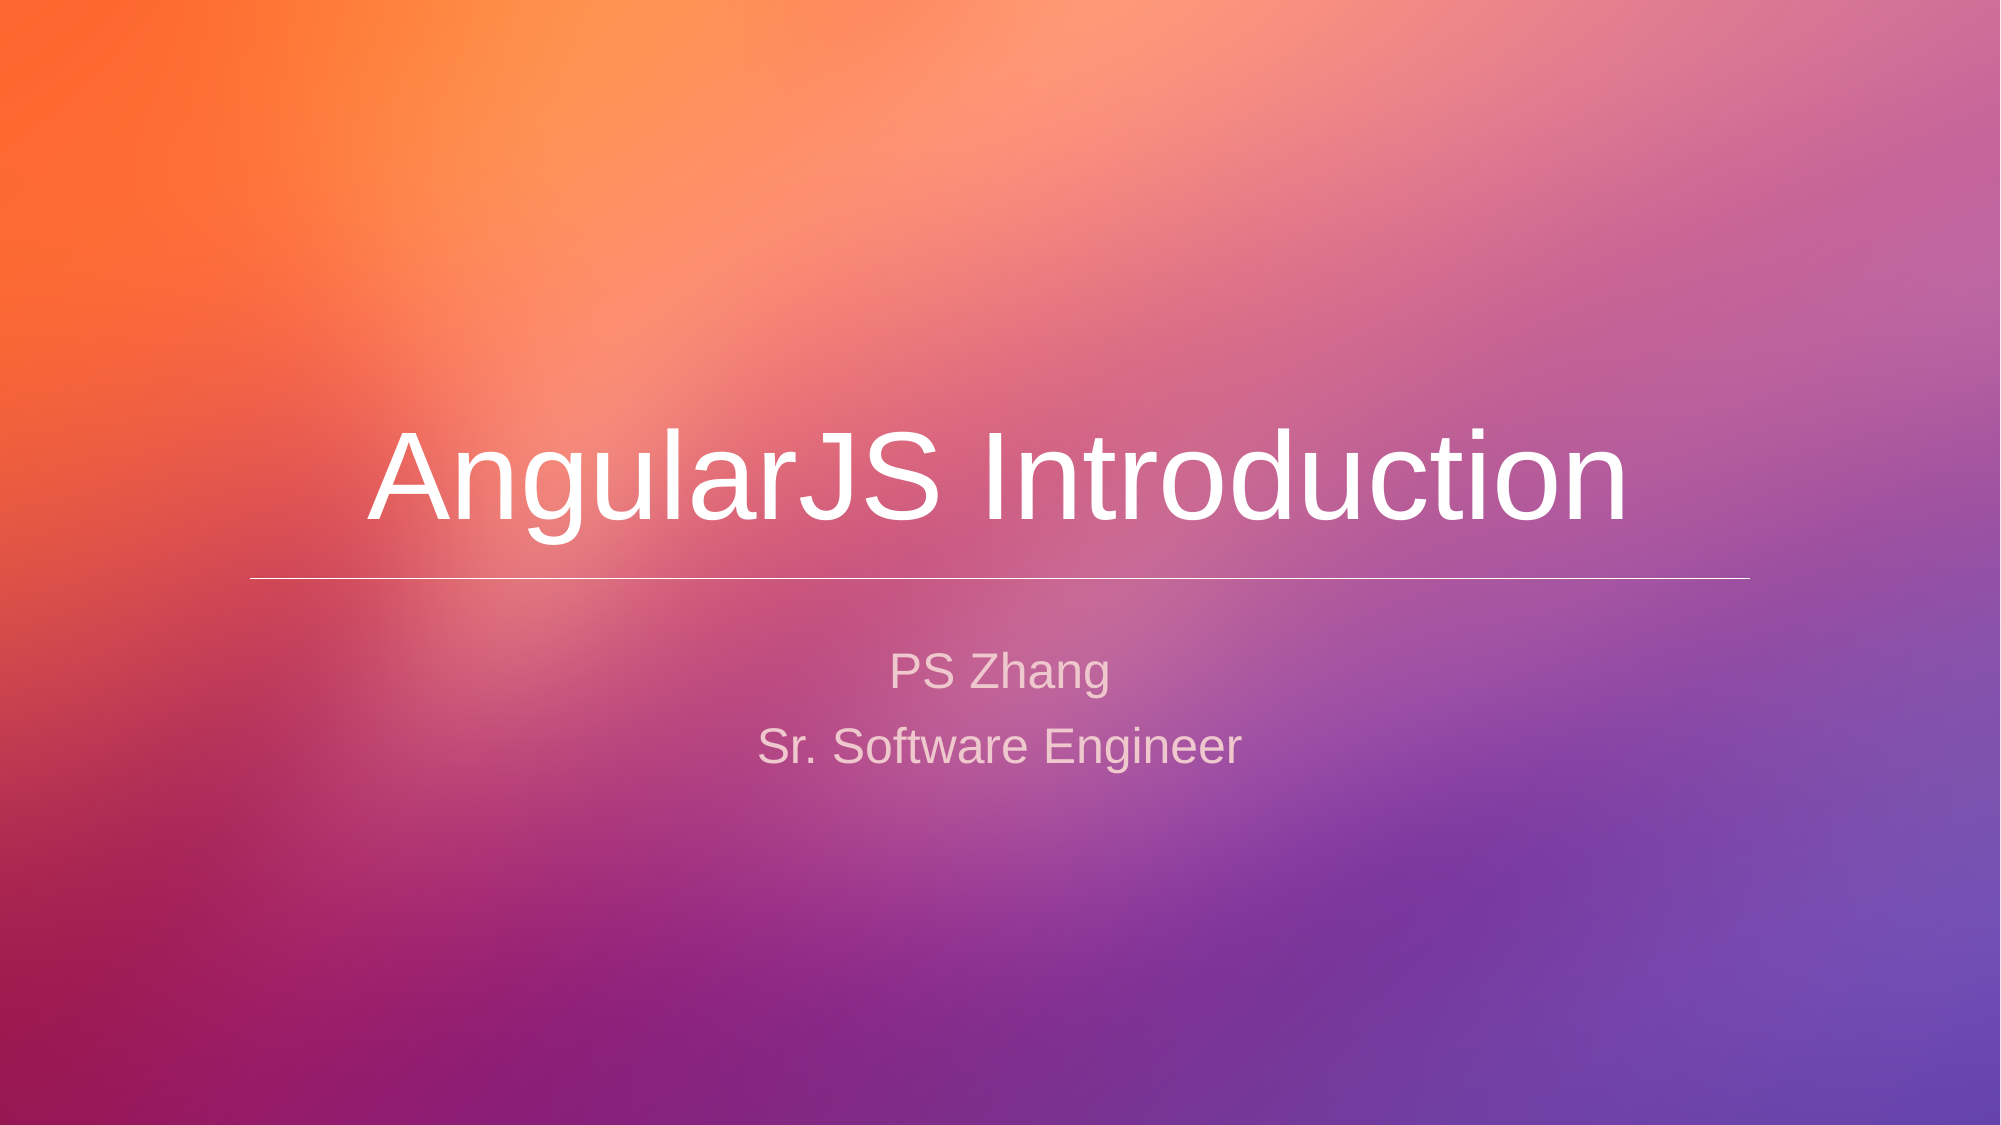

# AngularJS Introduction
PS Zhang
Sr. Software Engineer